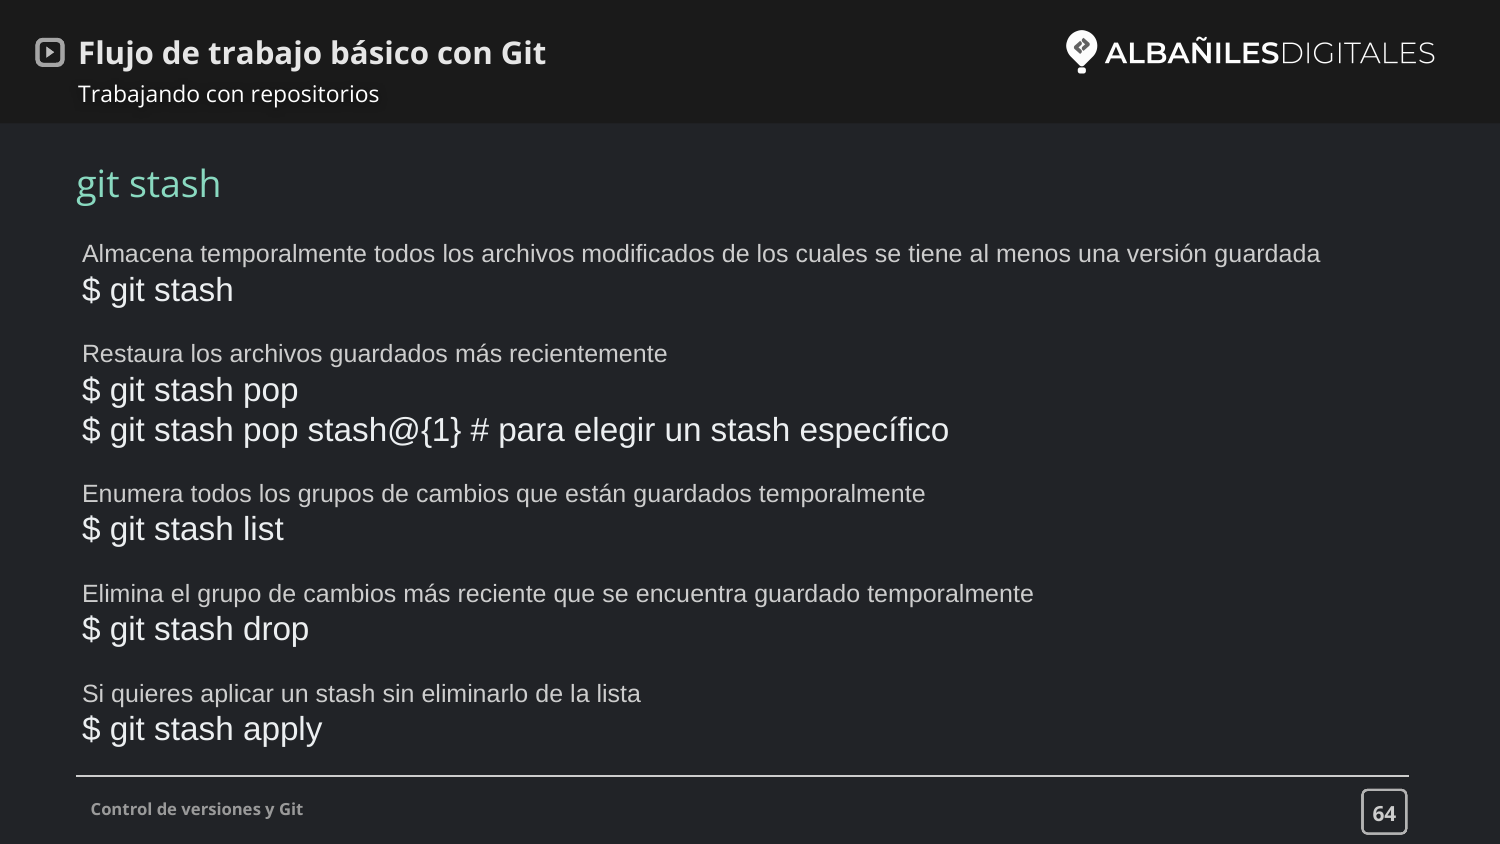

# Flujo de trabajo básico con Git
Trabajando con repositorios
git stash
Almacena temporalmente todos los archivos modificados de los cuales se tiene al menos una versión guardada
$ git stash

Restaura los archivos guardados más recientemente
$ git stash pop
$ git stash pop stash@{1} # para elegir un stash específico

Enumera todos los grupos de cambios que están guardados temporalmente
$ git stash list

Elimina el grupo de cambios más reciente que se encuentra guardado temporalmente
$ git stash drop

Si quieres aplicar un stash sin eliminarlo de la lista
$ git stash apply

64